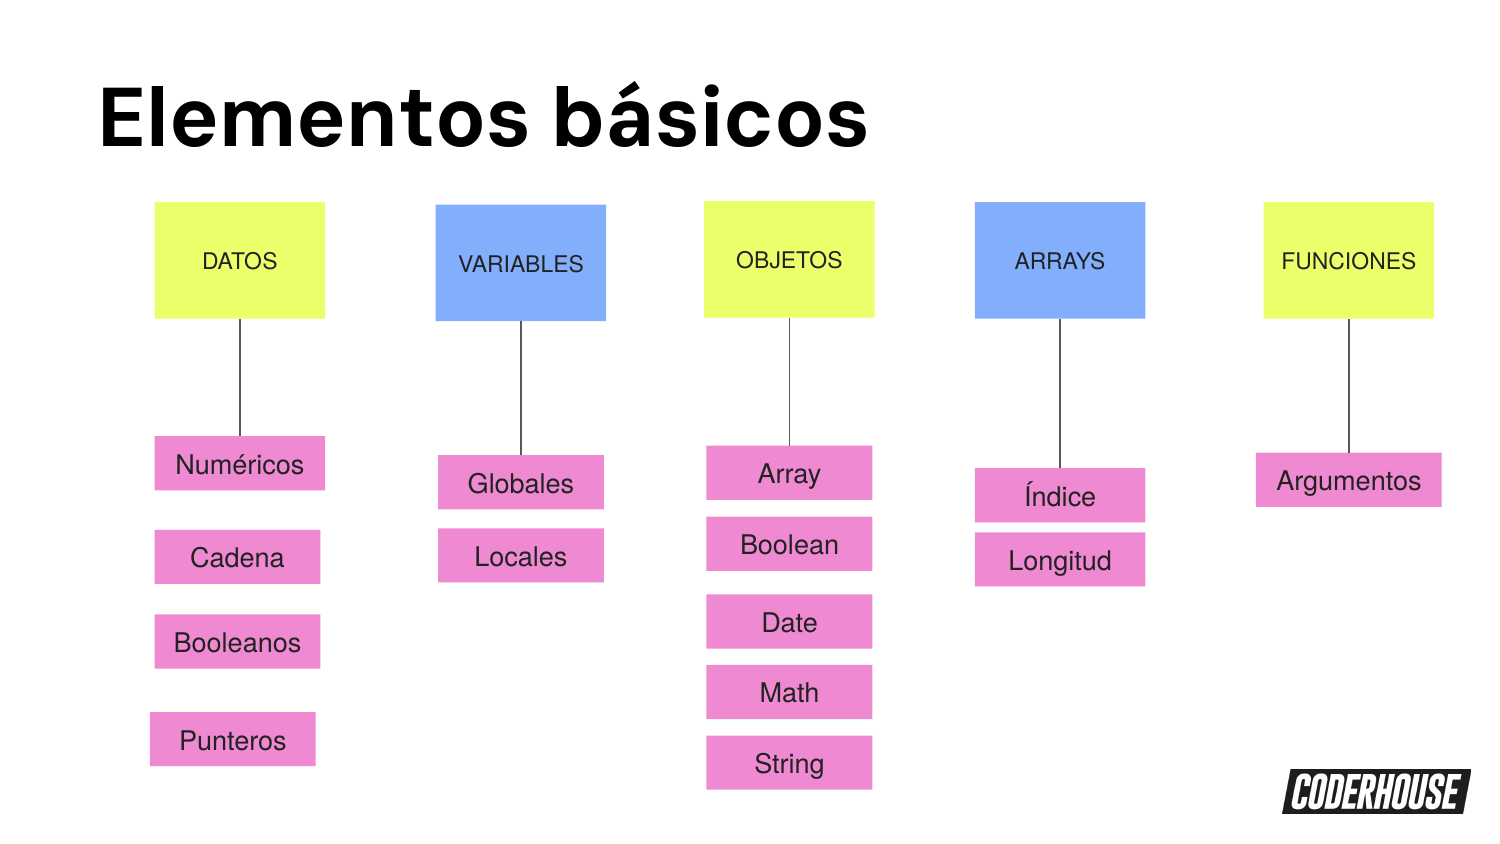

Elementos básicos
OBJETOS
ARRAYS
DATOS
FUNCIONES
VARIABLES
Numéricos
Array
Argumentos
Globales
Índice
Boolean
Locales
Cadena
Longitud
Date
Booleanos
Math
Punteros
String